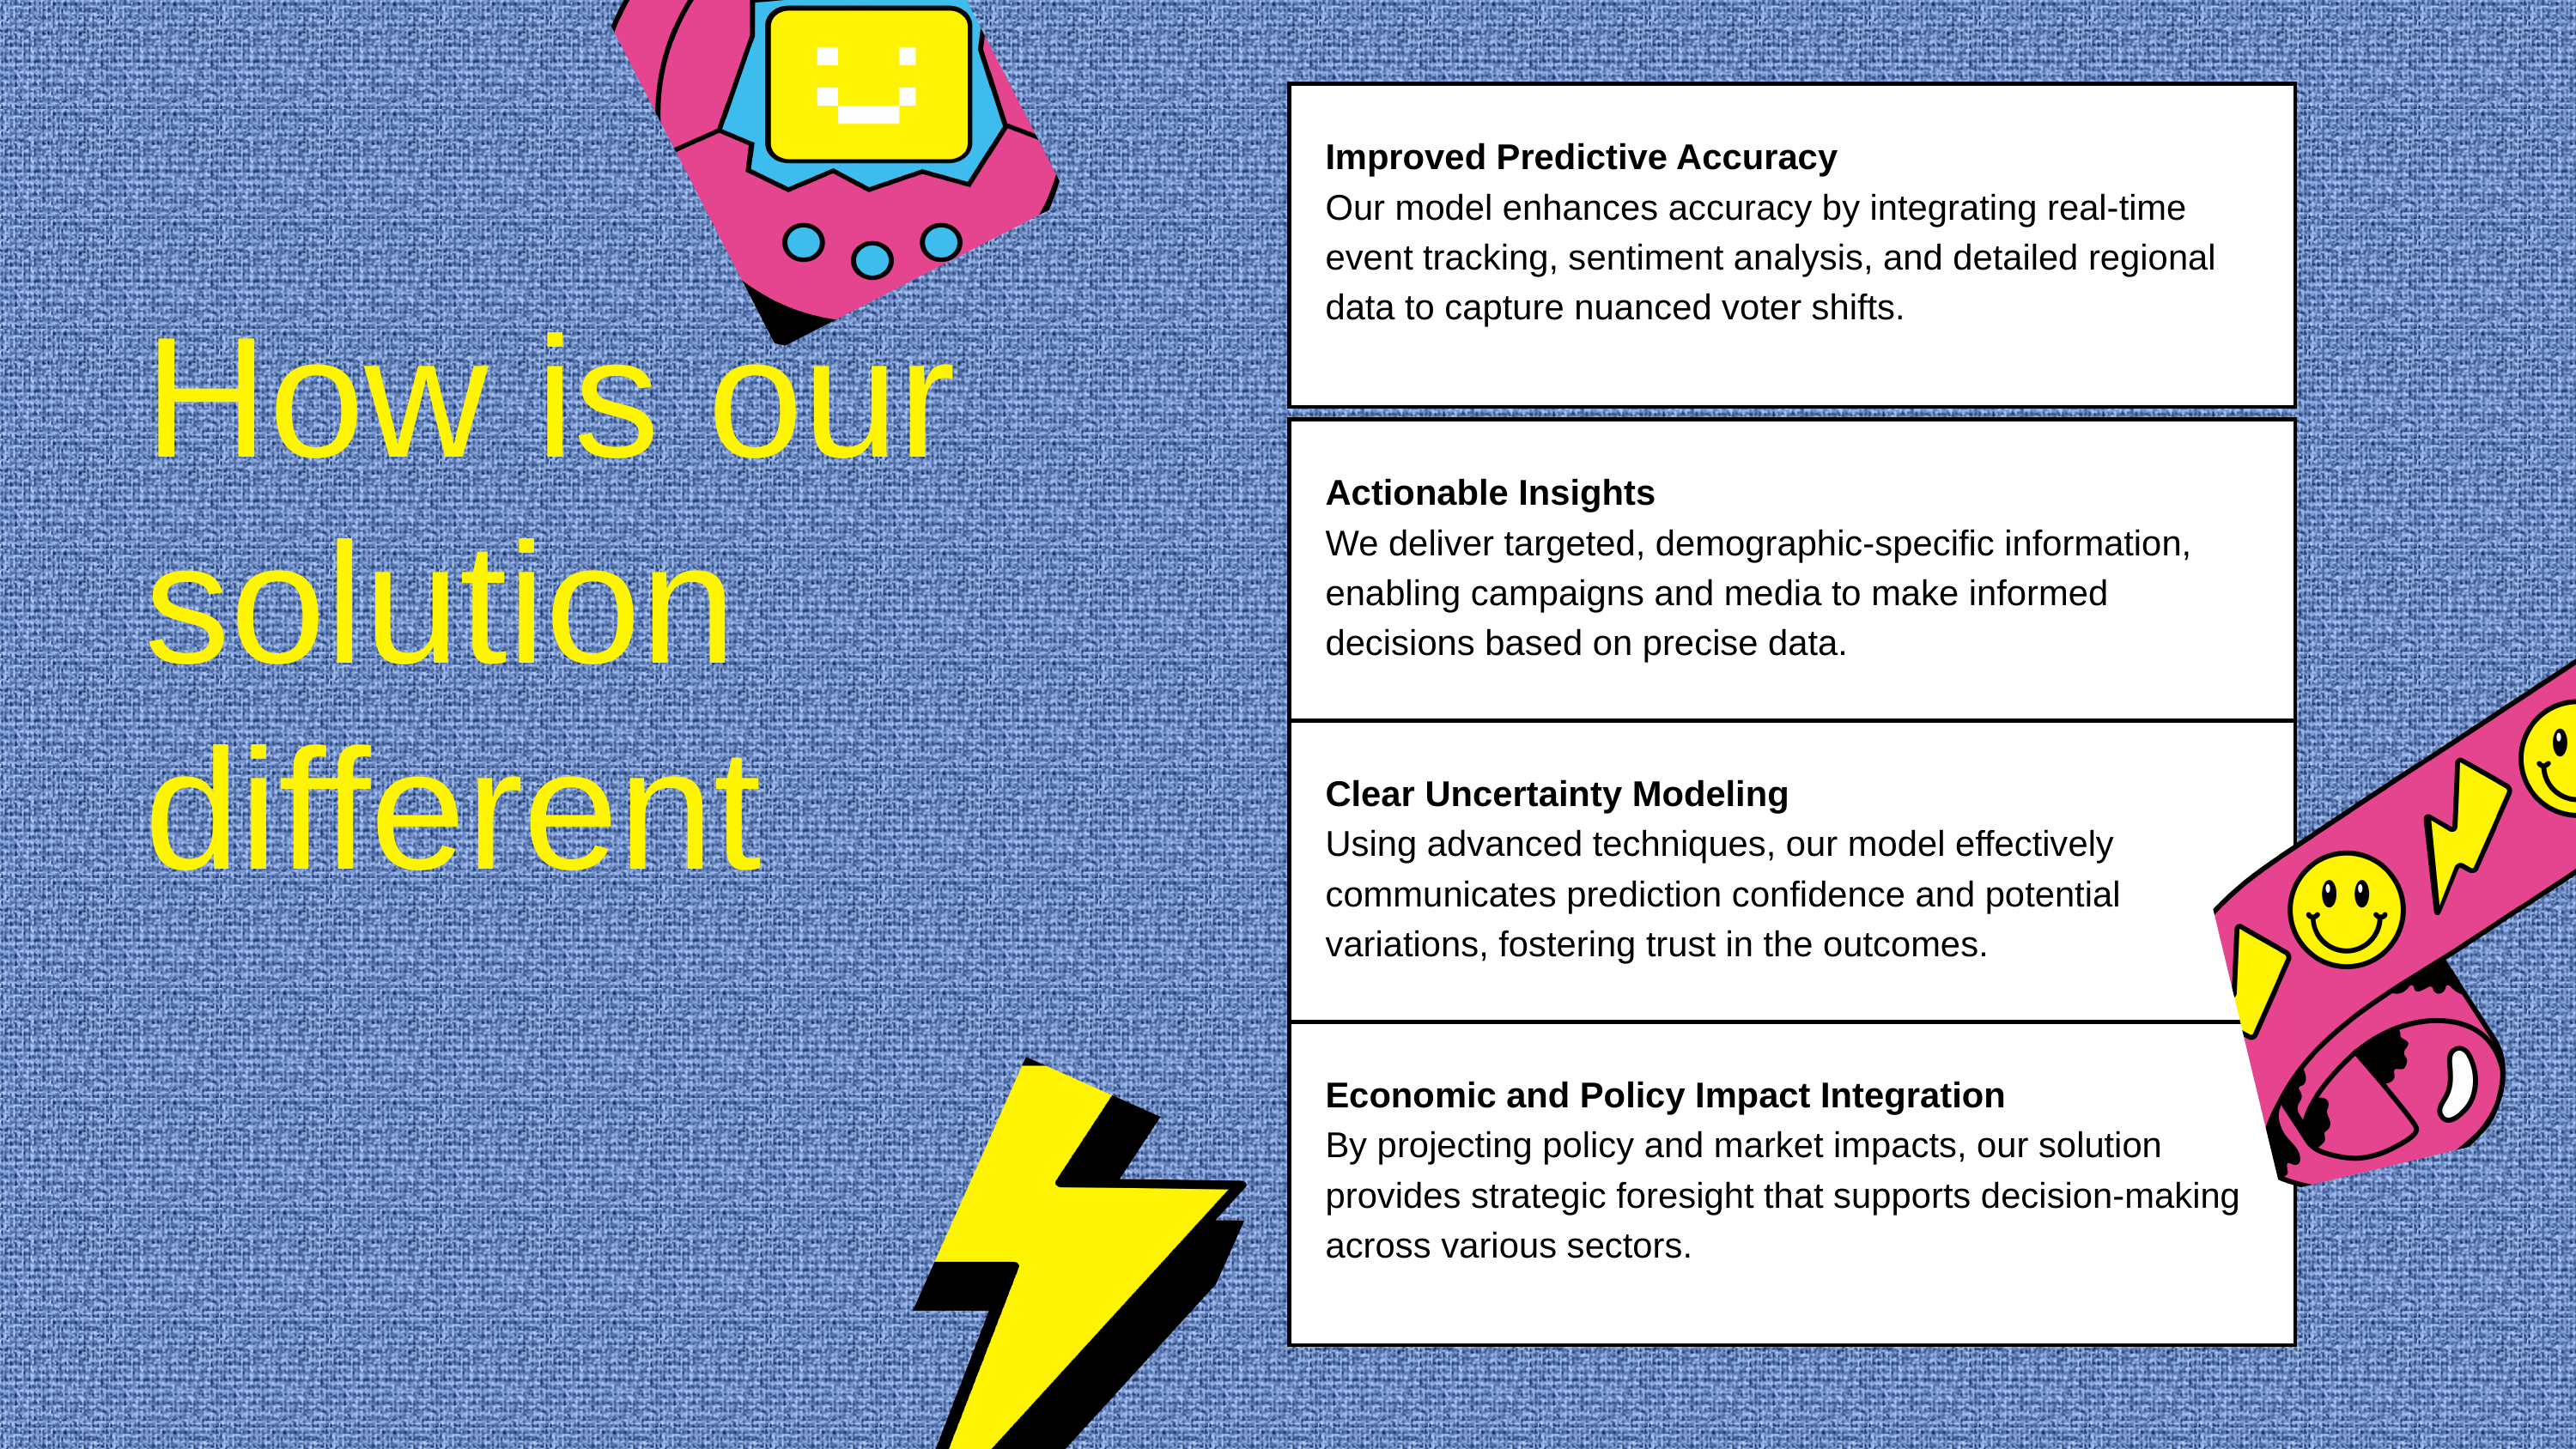

Improved Predictive Accuracy
Our model enhances accuracy by integrating real-time event tracking, sentiment analysis, and detailed regional data to capture nuanced voter shifts.
How is our solution different

Actionable Insights
We deliver targeted, demographic-specific information, enabling campaigns and media to make informed decisions based on precise data.

Clear Uncertainty Modeling
Using advanced techniques, our model effectively communicates prediction confidence and potential variations, fostering trust in the outcomes.

Economic and Policy Impact Integration
By projecting policy and market impacts, our solution provides strategic foresight that supports decision-making across various sectors.